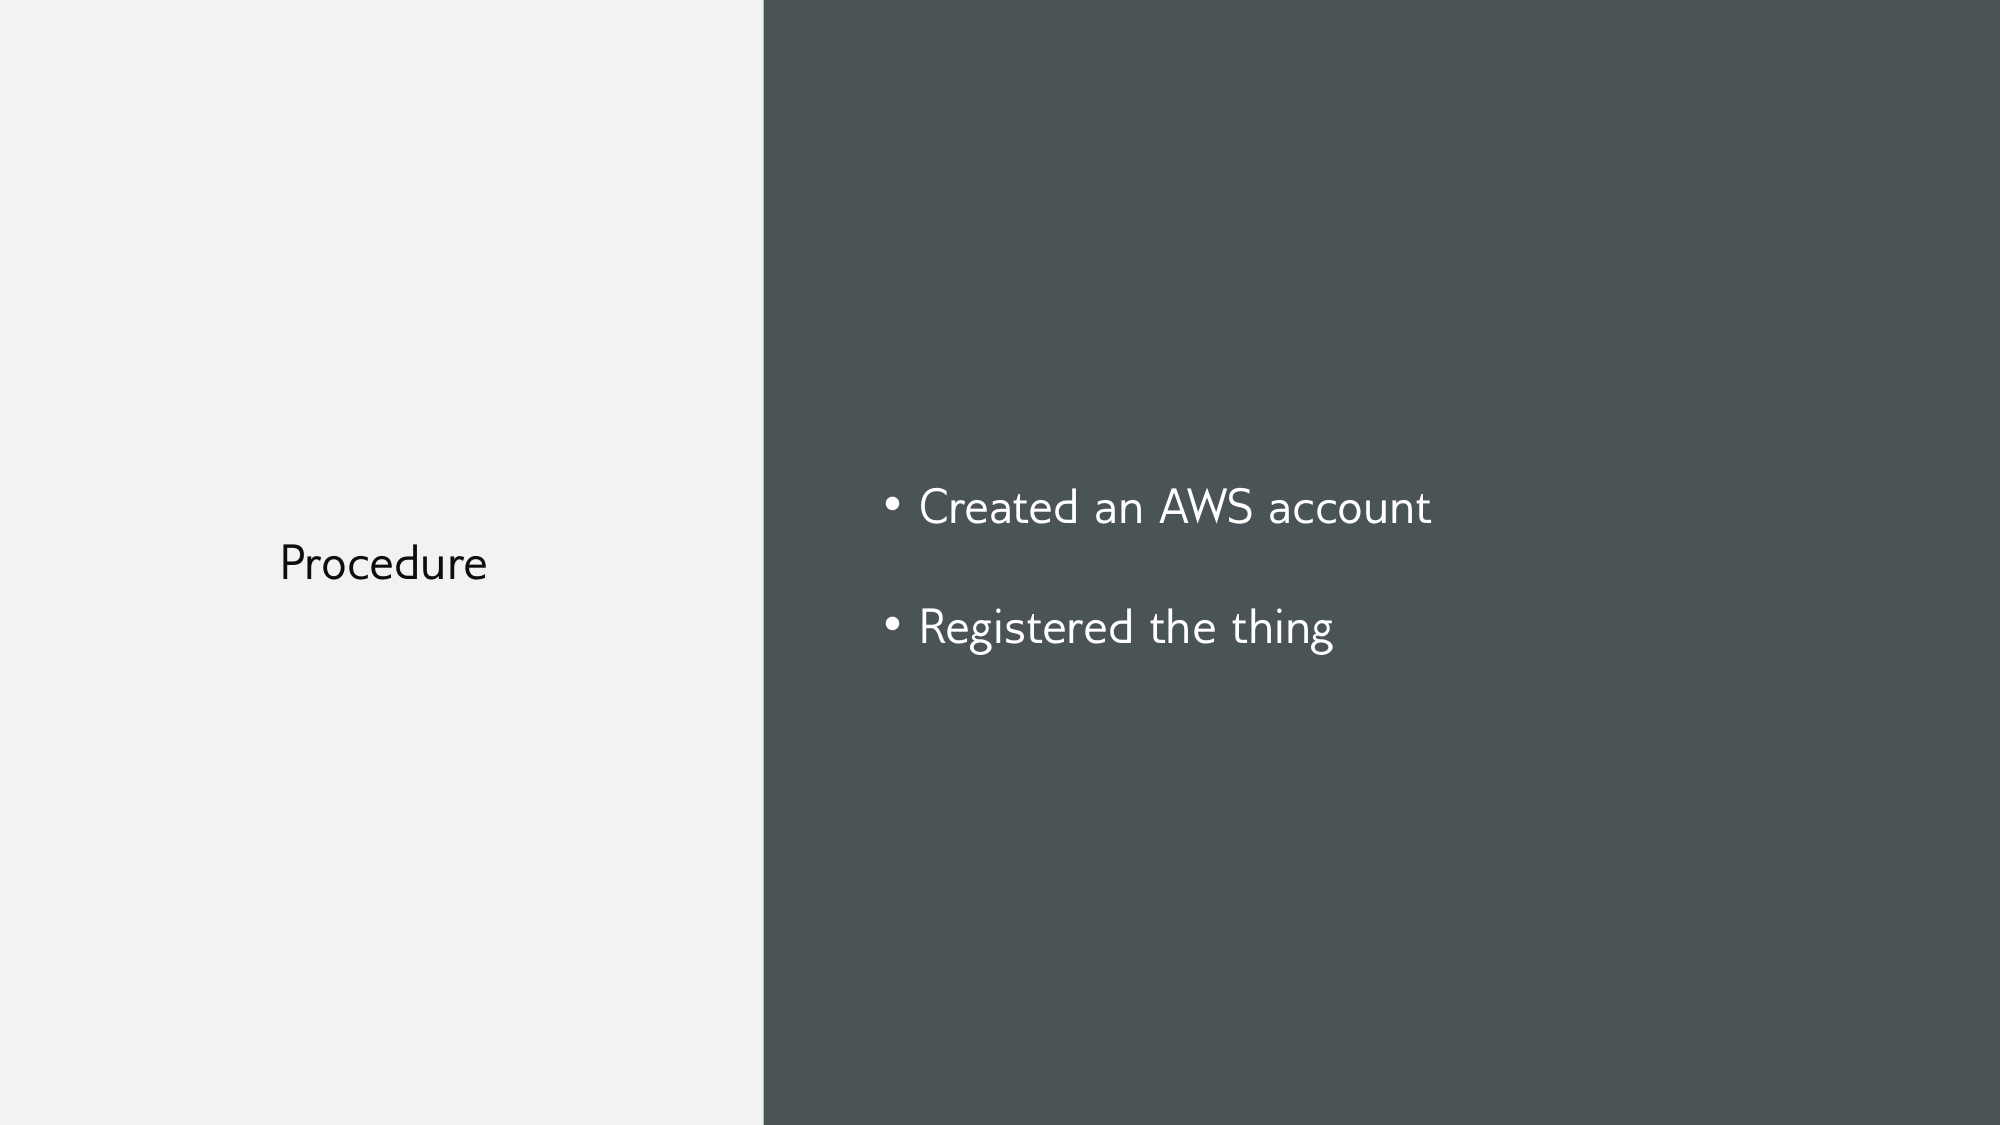

Created an AWS account

Registered the thing
Procedure